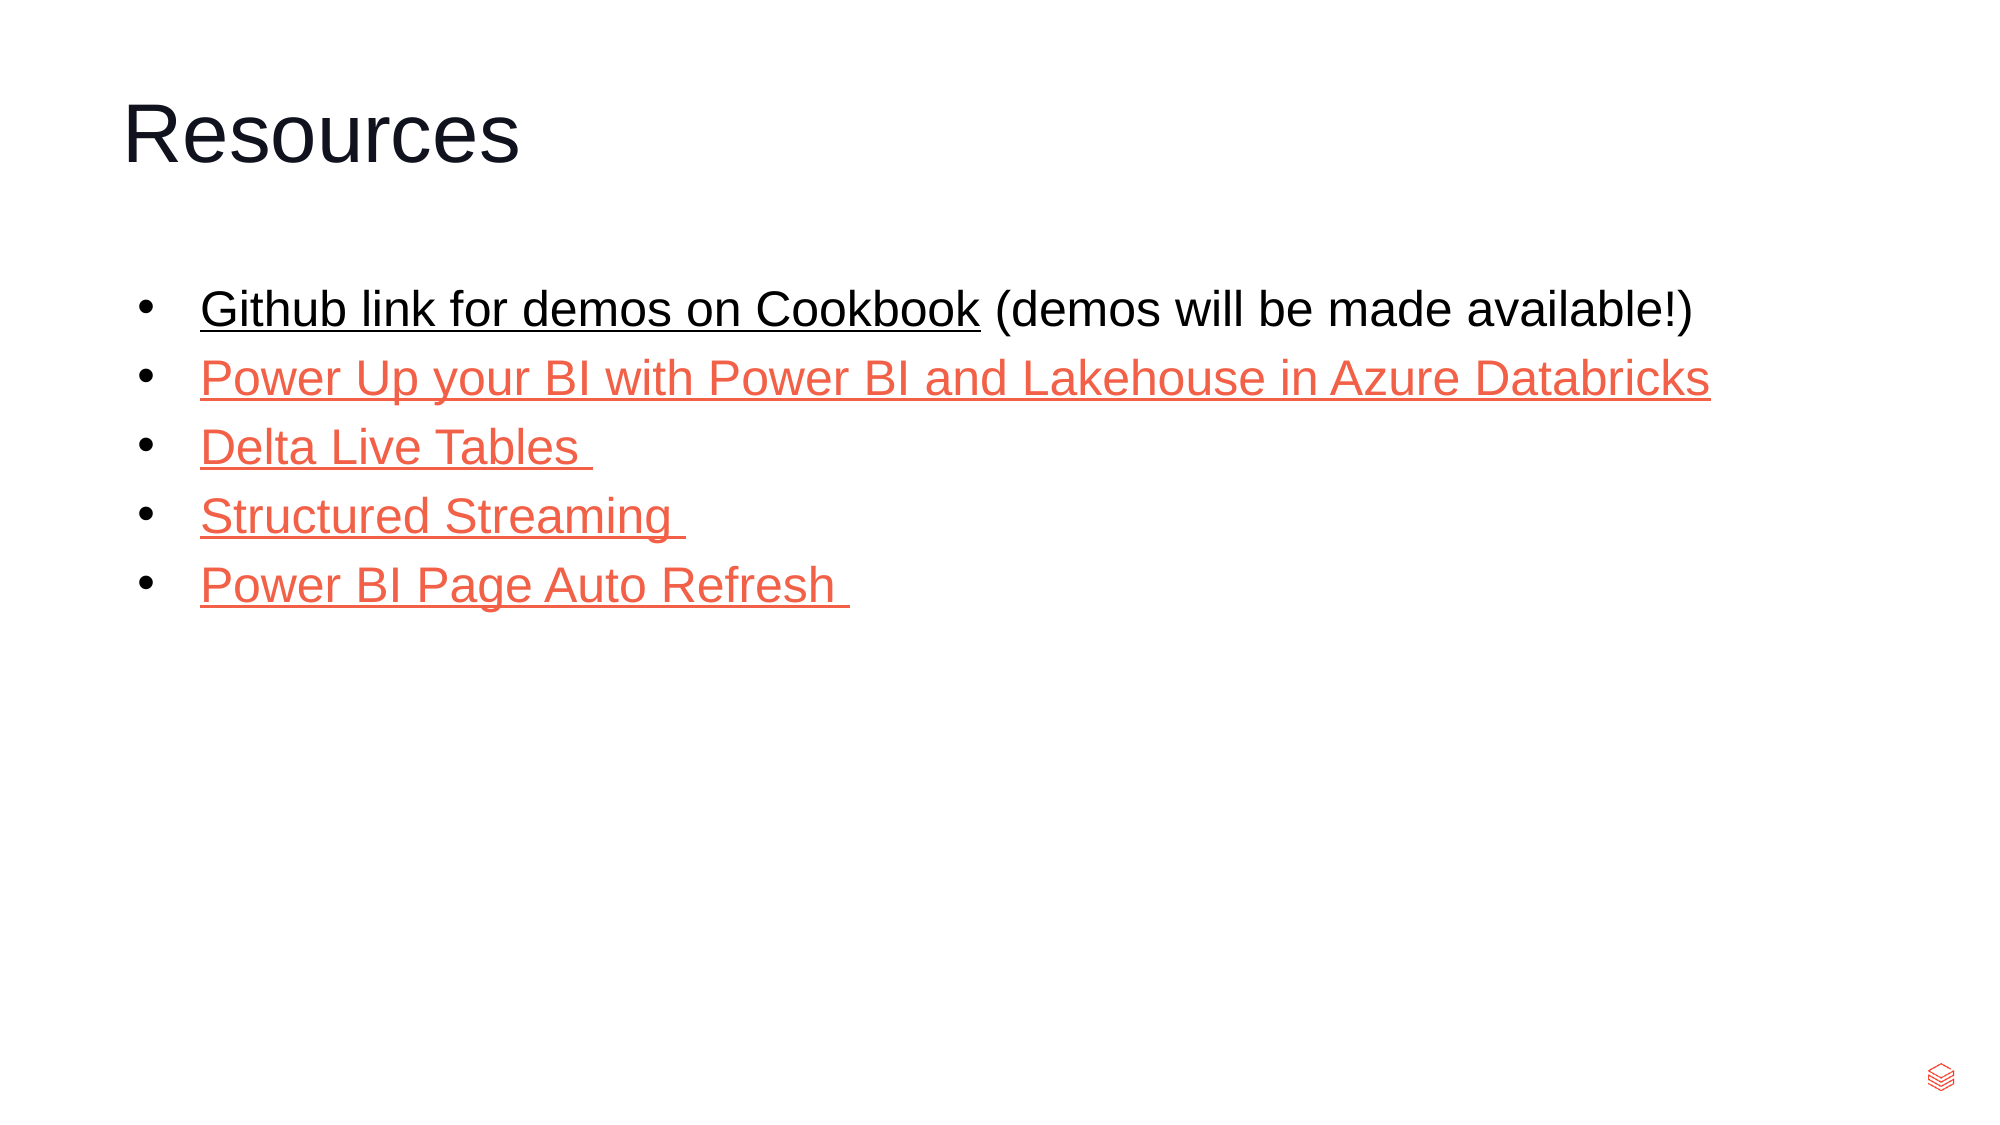

# Resources
Github link for demos on Cookbook (demos will be made available!)
Power Up your BI with Power BI and Lakehouse in Azure Databricks
Delta Live Tables
Structured Streaming
Power BI Page Auto Refresh